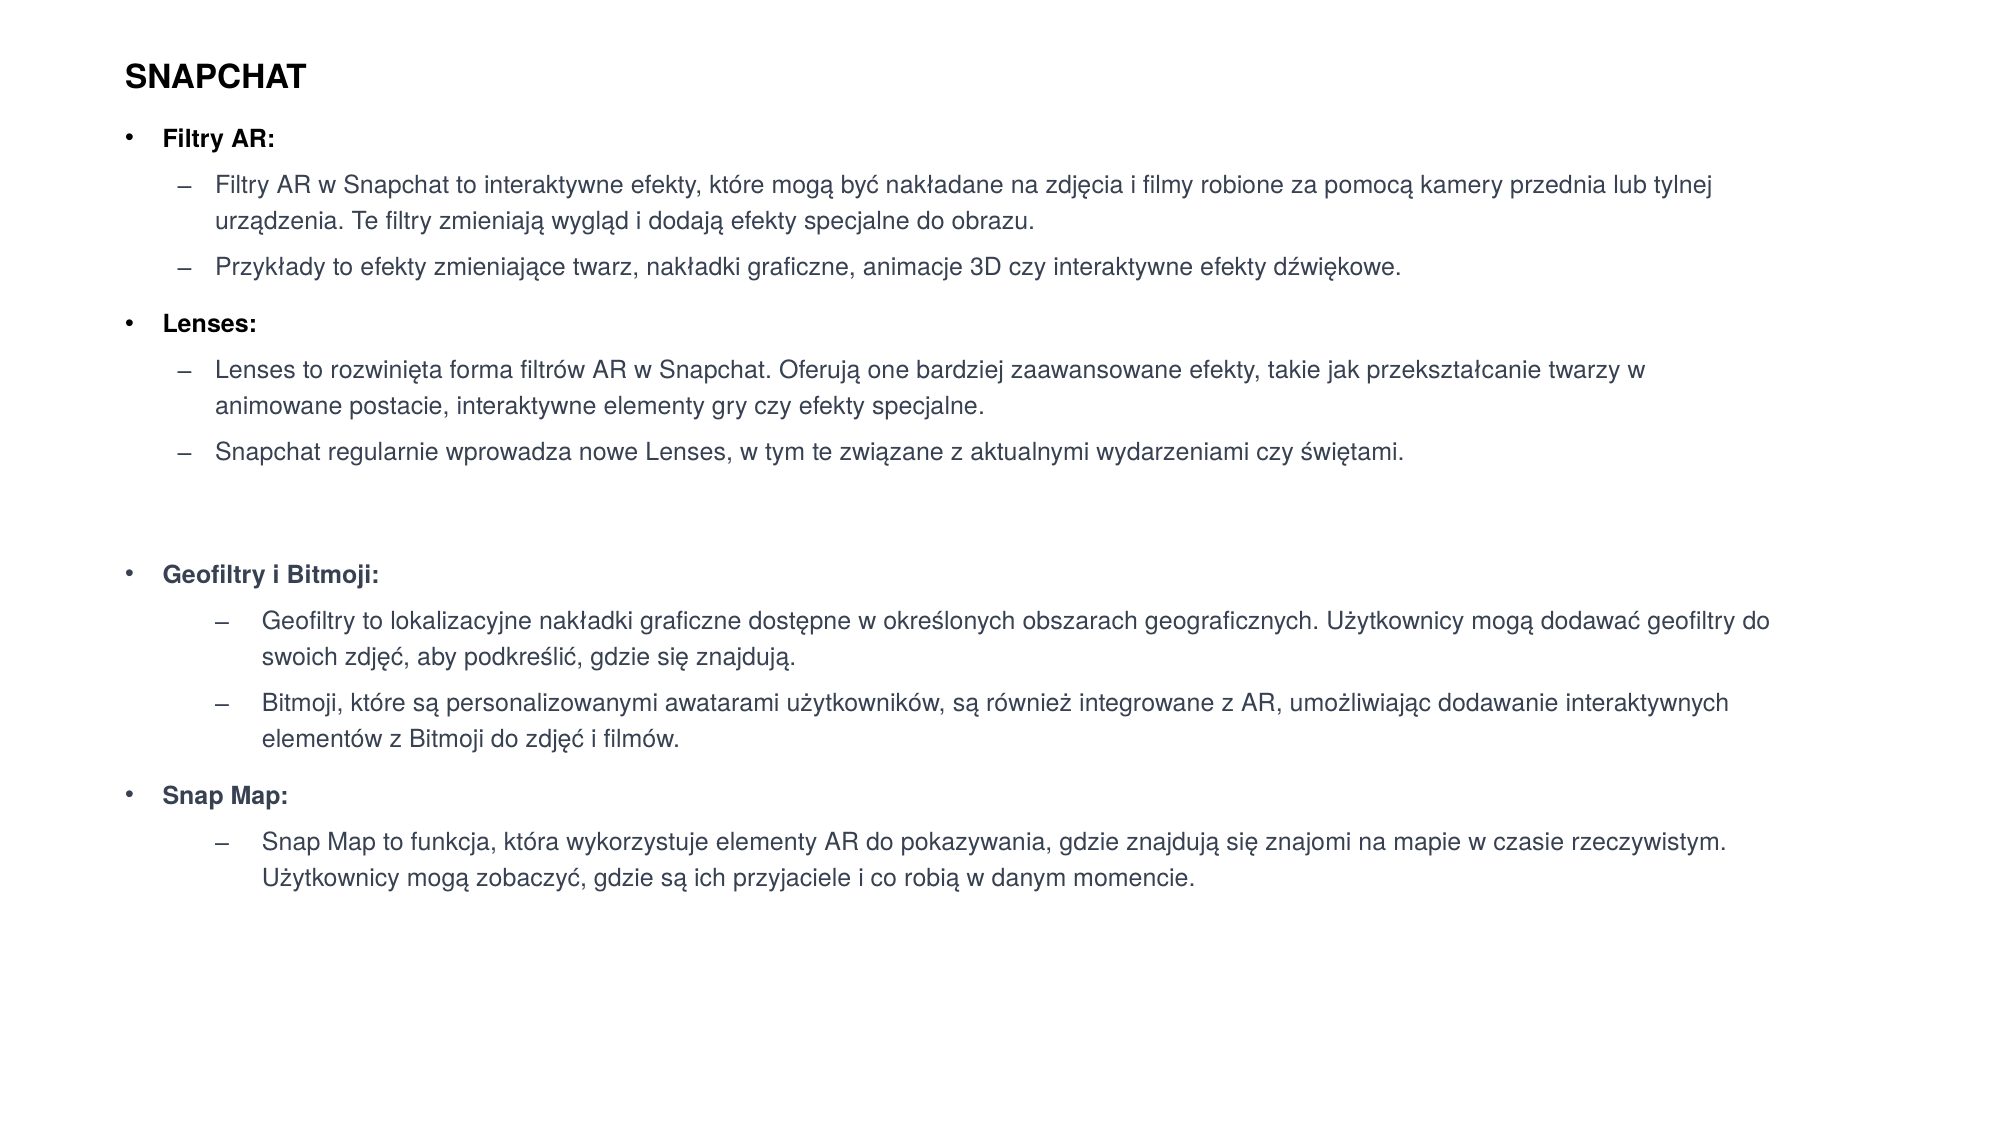

SNAPCHAT
Filtry AR:
Filtry AR w Snapchat to interaktywne efekty, które mogą być nakładane na zdjęcia i filmy robione za pomocą kamery przednia lub tylnej urządzenia. Te filtry zmieniają wygląd i dodają efekty specjalne do obrazu.
Przykłady to efekty zmieniające twarz, nakładki graficzne, animacje 3D czy interaktywne efekty dźwiękowe.
Lenses:
Lenses to rozwinięta forma filtrów AR w Snapchat. Oferują one bardziej zaawansowane efekty, takie jak przekształcanie twarzy w animowane postacie, interaktywne elementy gry czy efekty specjalne.
Snapchat regularnie wprowadza nowe Lenses, w tym te związane z aktualnymi wydarzeniami czy świętami.

Geofiltry i Bitmoji:
Geofiltry to lokalizacyjne nakładki graficzne dostępne w określonych obszarach geograficznych. Użytkownicy mogą dodawać geofiltry do swoich zdjęć, aby podkreślić, gdzie się znajdują.
Bitmoji, które są personalizowanymi awatarami użytkowników, są również integrowane z AR, umożliwiając dodawanie interaktywnych elementów z Bitmoji do zdjęć i filmów.
Snap Map:
Snap Map to funkcja, która wykorzystuje elementy AR do pokazywania, gdzie znajdują się znajomi na mapie w czasie rzeczywistym. Użytkownicy mogą zobaczyć, gdzie są ich przyjaciele i co robią w danym momencie.